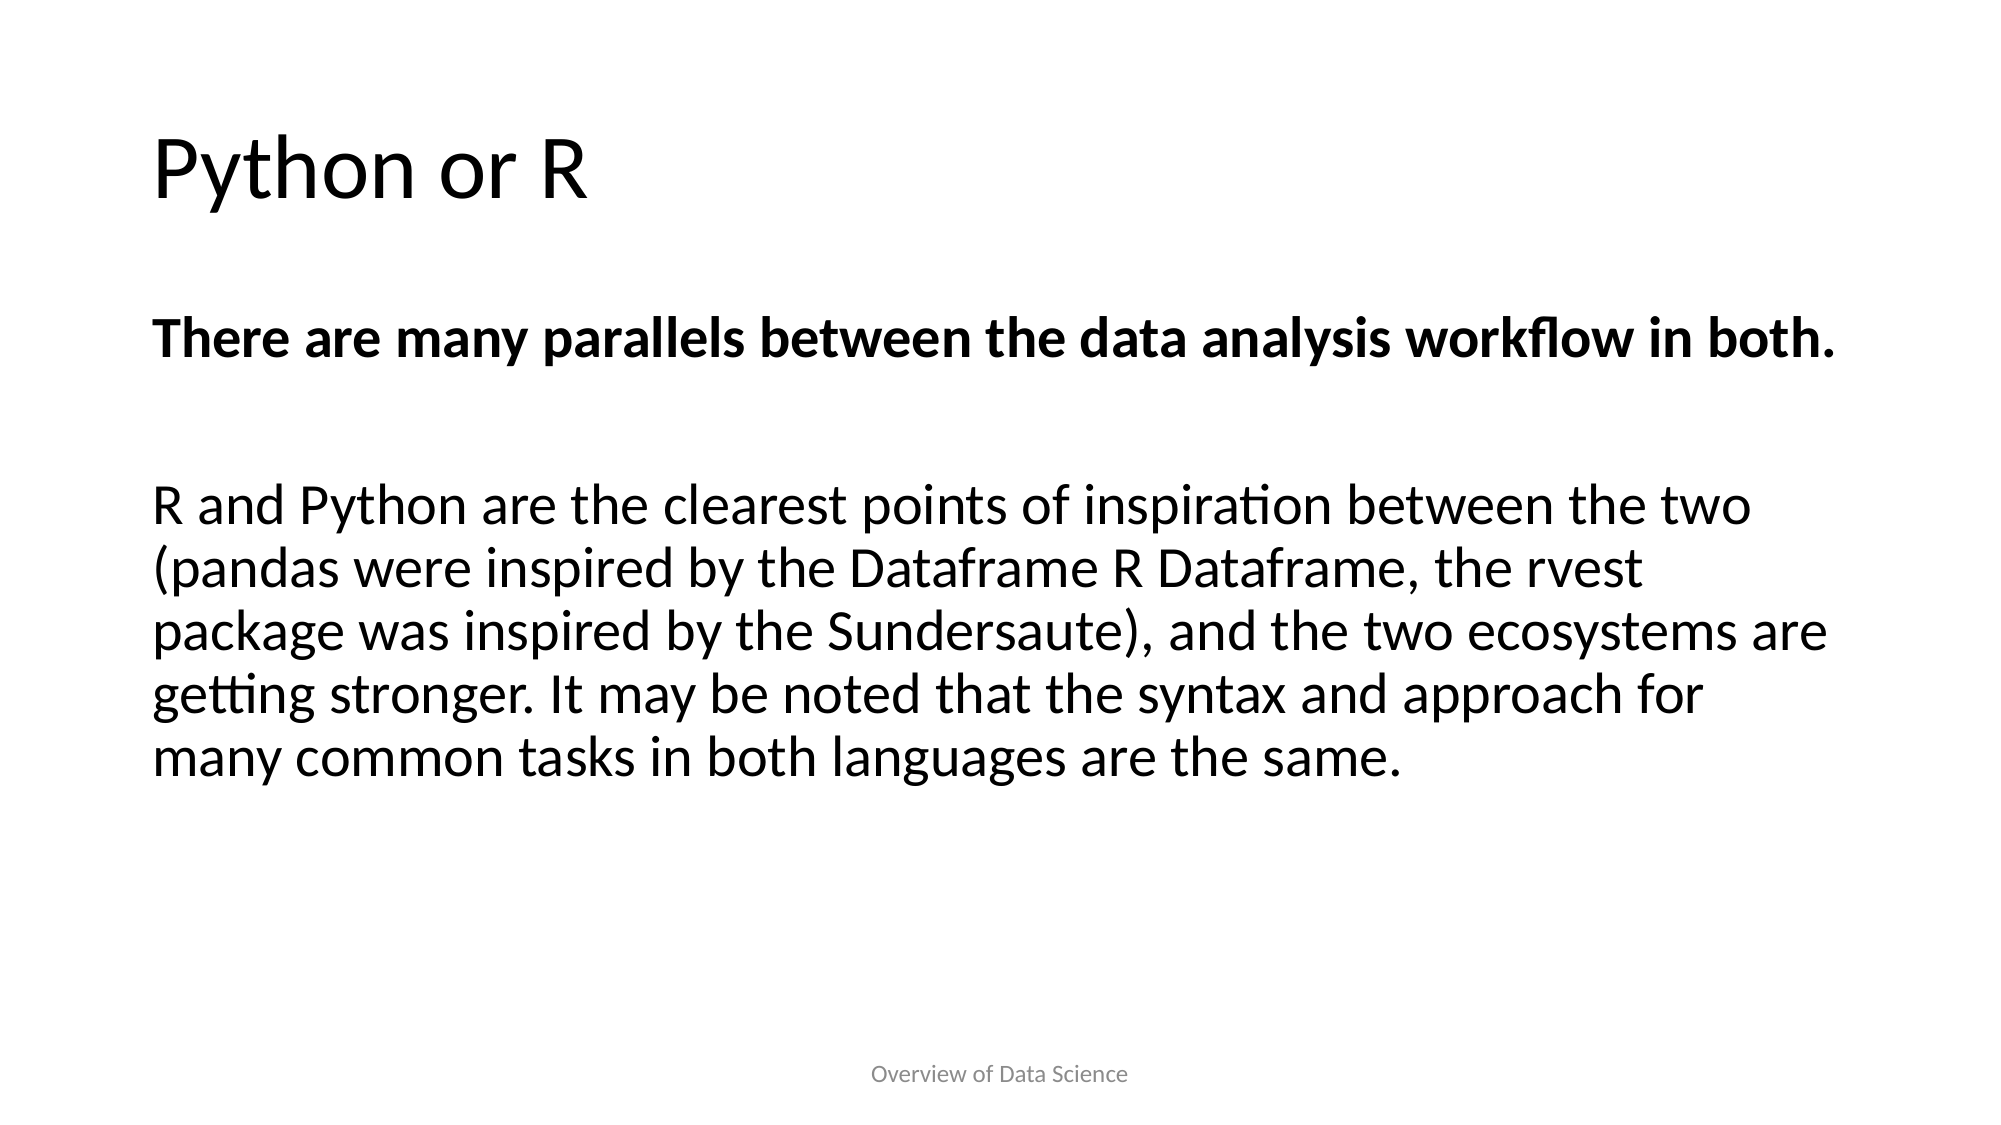

# Python or R
There are many parallels between the data analysis workflow in both.

R and Python are the clearest points of inspiration between the two (pandas were inspired by the Dataframe R Dataframe, the rvest package was inspired by the Sundersaute), and the two ecosystems are getting stronger. It may be noted that the syntax and approach for many common tasks in both languages are the same.

Overview of Data Science